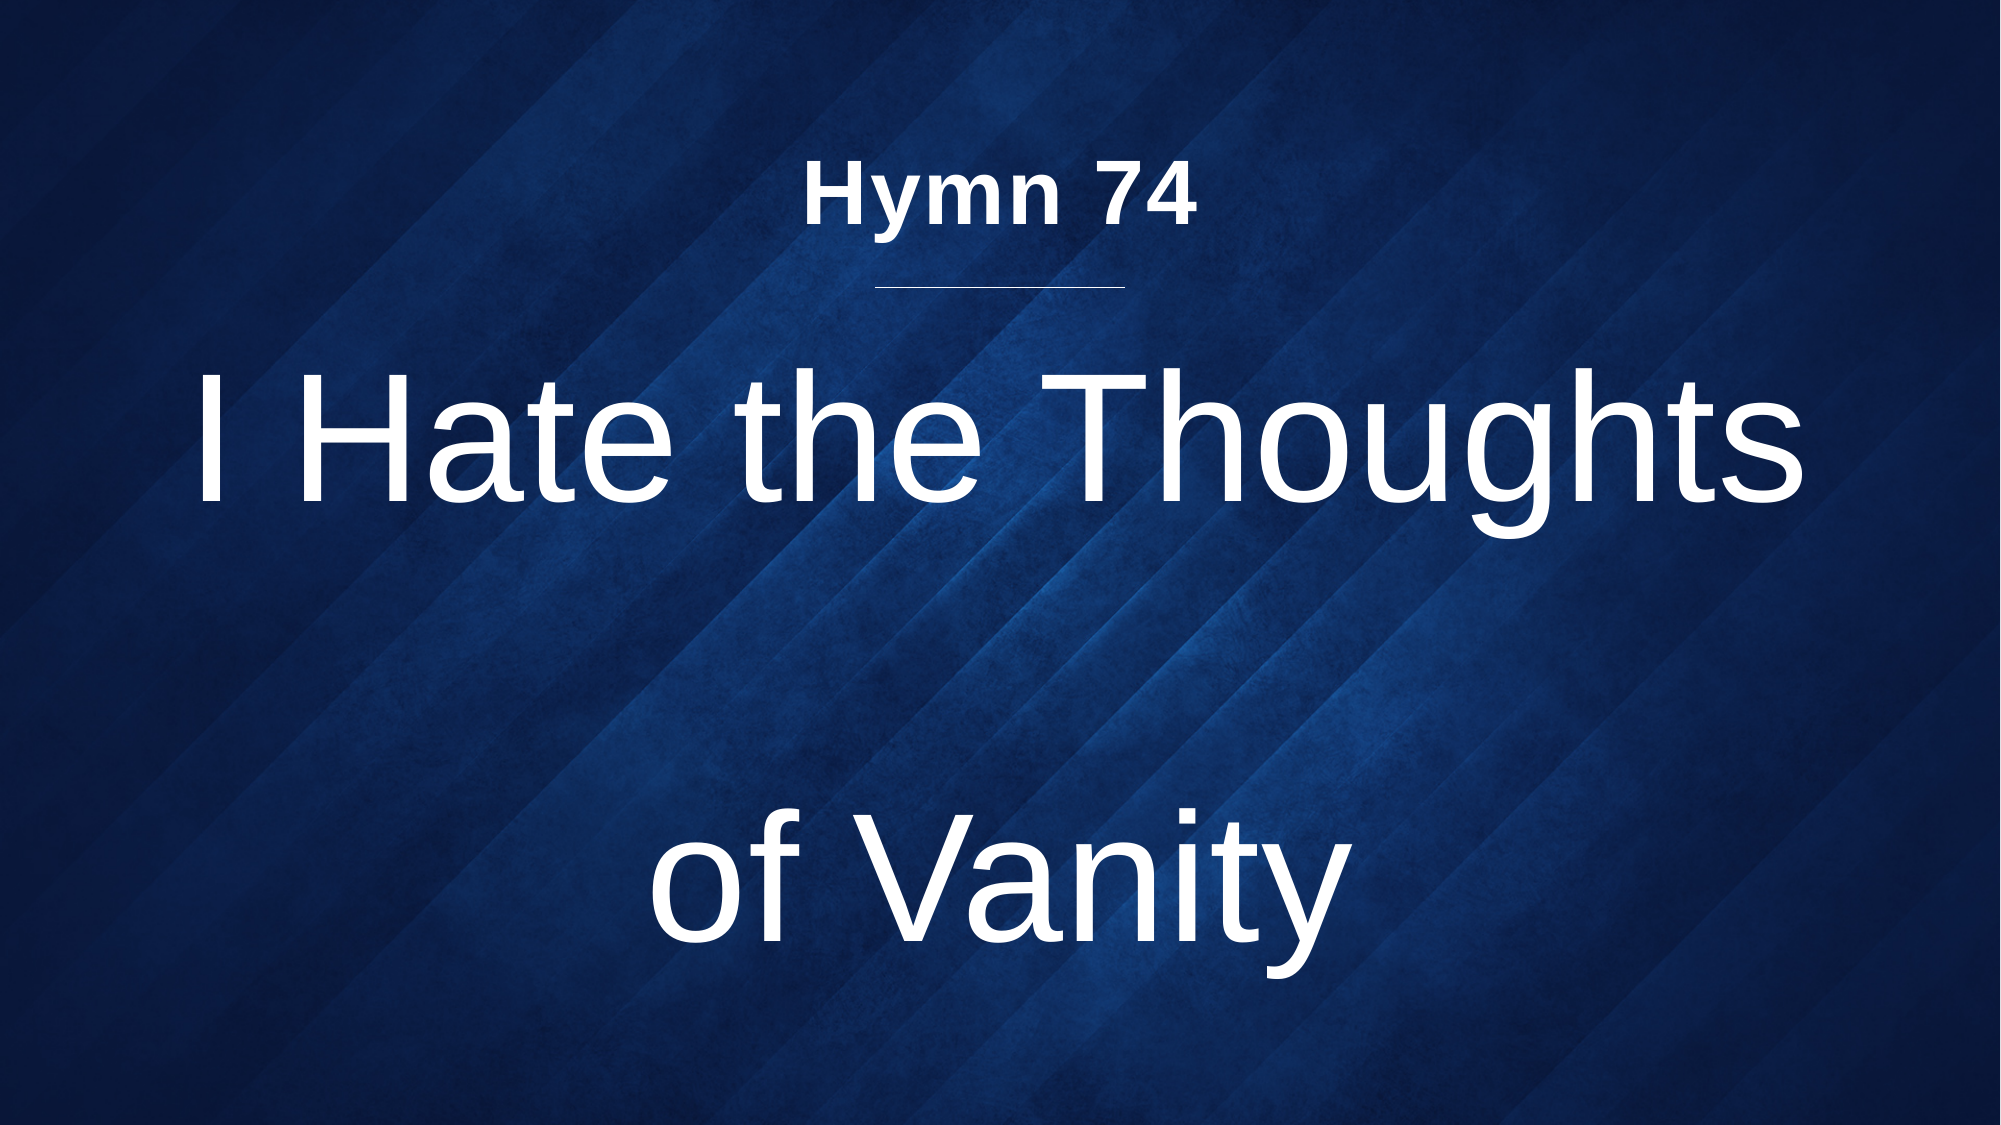

Hymn 74
# I Hate the Thoughts of Vanity